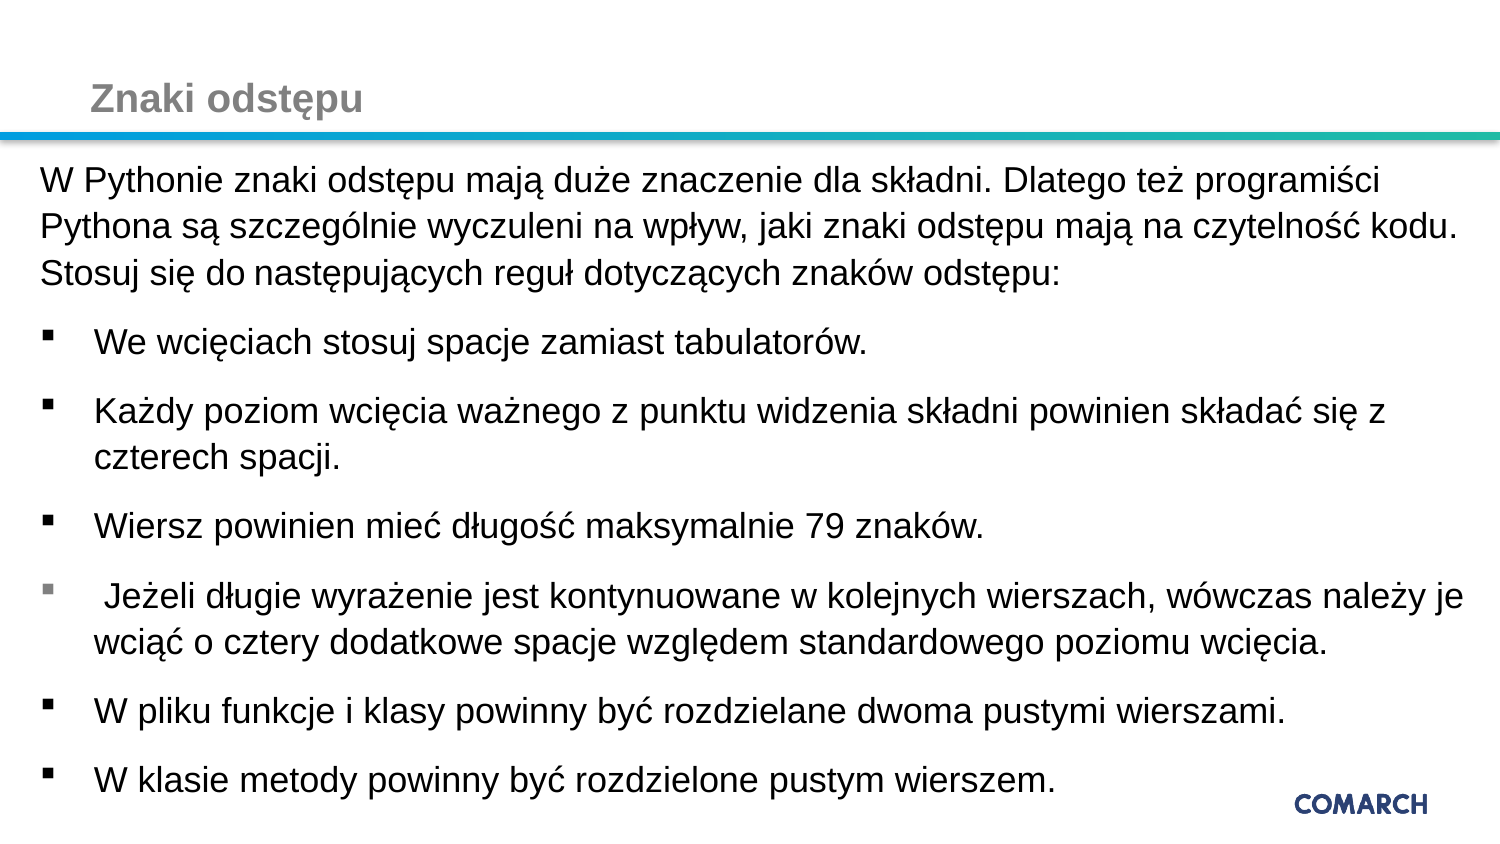

# Znaki odstępu
W Pythonie znaki odstępu mają duże znaczenie dla składni. Dlatego też programiści Pythona są szczególnie wyczuleni na wpływ, jaki znaki odstępu mają na czytelność kodu. Stosuj się do następujących reguł dotyczących znaków odstępu:
We wcięciach stosuj spacje zamiast tabulatorów.
Każdy poziom wcięcia ważnego z punktu widzenia składni powinien składać się z czterech spacji.
Wiersz powinien mieć długość maksymalnie 79 znaków.
 Jeżeli długie wyrażenie jest kontynuowane w kolejnych wierszach, wówczas należy je wciąć o cztery dodatkowe spacje względem standardowego poziomu wcięcia.
W pliku funkcje i klasy powinny być rozdzielane dwoma pustymi wierszami.
W klasie metody powinny być rozdzielone pustym wierszem.